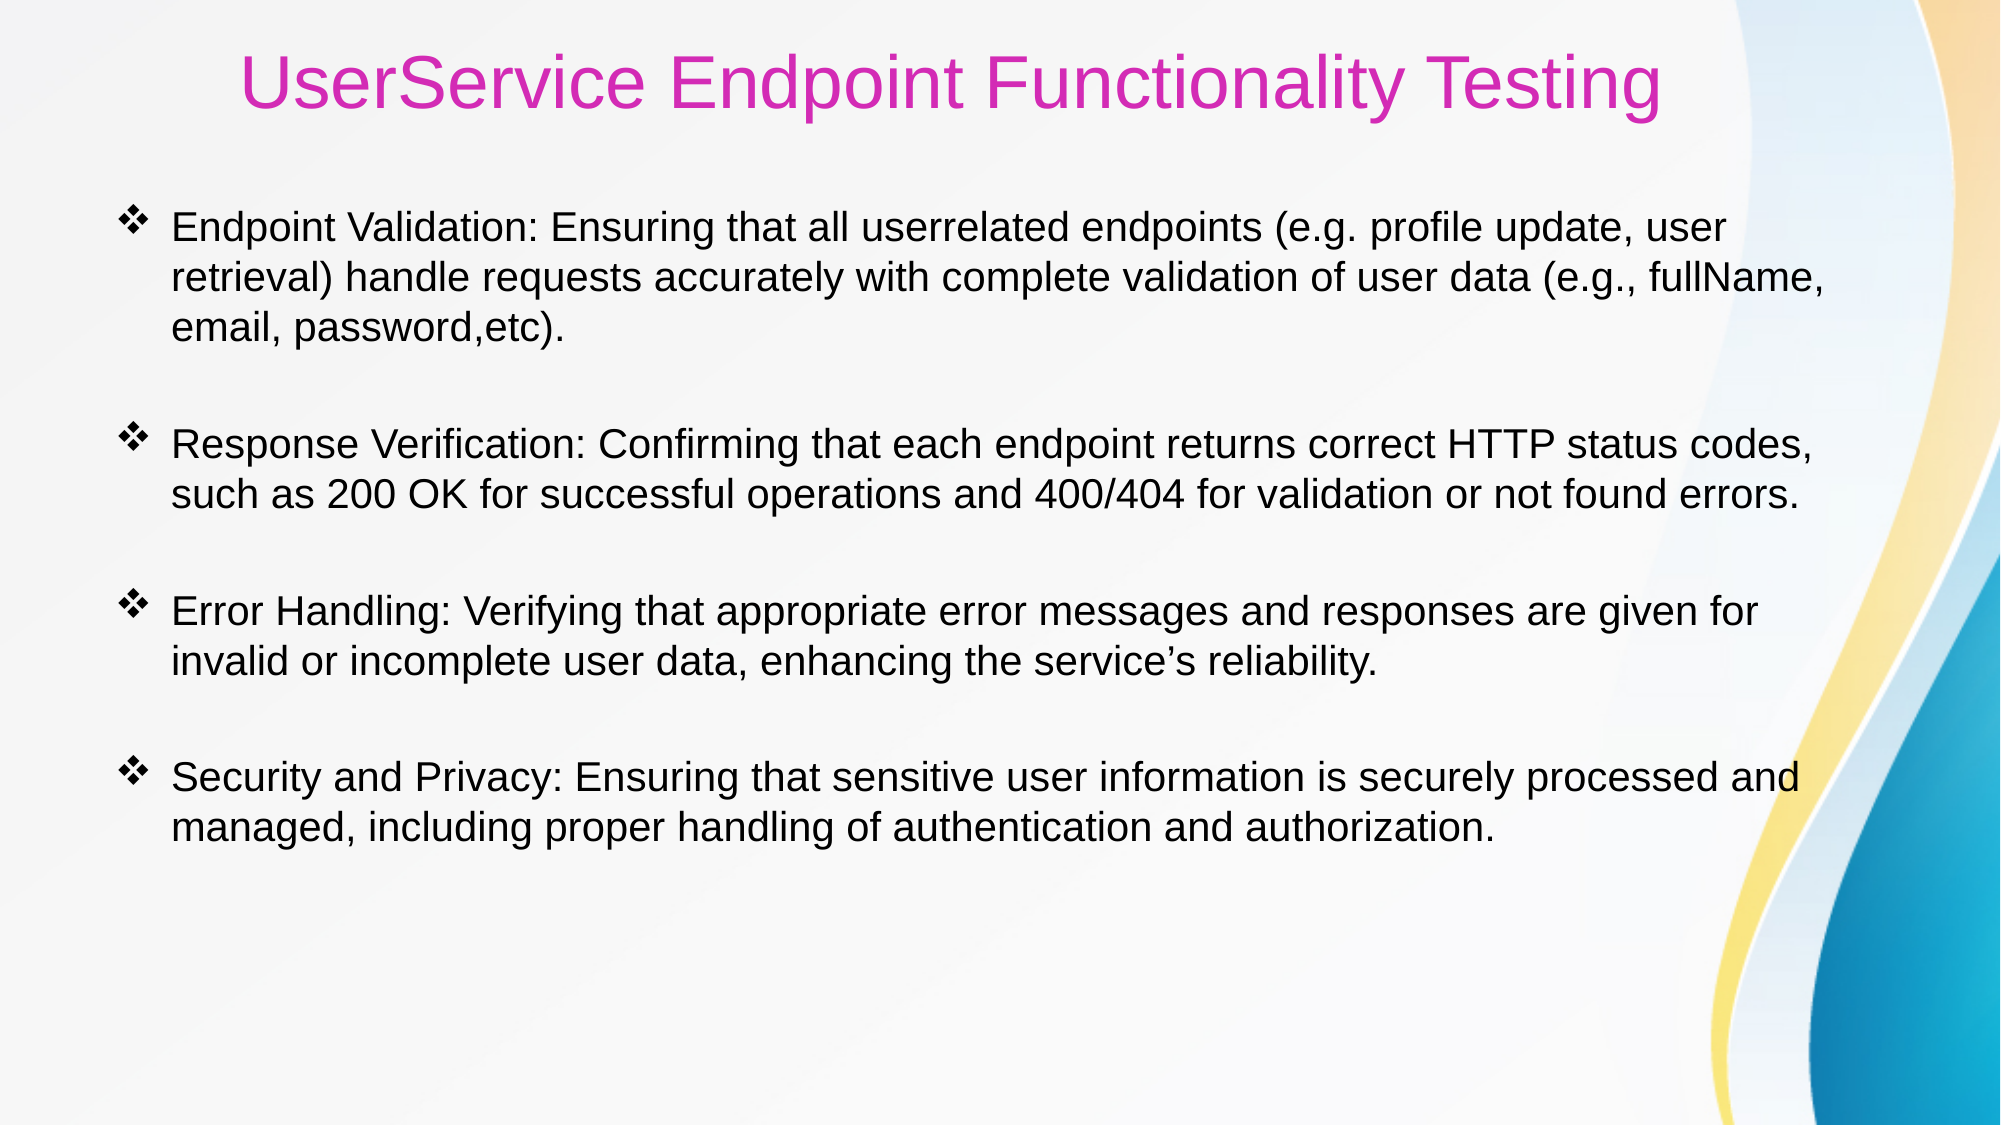

# UserService Endpoint Functionality Testing
Endpoint Validation: Ensuring that all userrelated endpoints (e.g. profile update, user retrieval) handle requests accurately with complete validation of user data (e.g., fullName, email, password,etc).

Response Verification: Confirming that each endpoint returns correct HTTP status codes, such as 200 OK for successful operations and 400/404 for validation or not found errors.

Error Handling: Verifying that appropriate error messages and responses are given for invalid or incomplete user data, enhancing the service’s reliability.

Security and Privacy: Ensuring that sensitive user information is securely processed and managed, including proper handling of authentication and authorization.